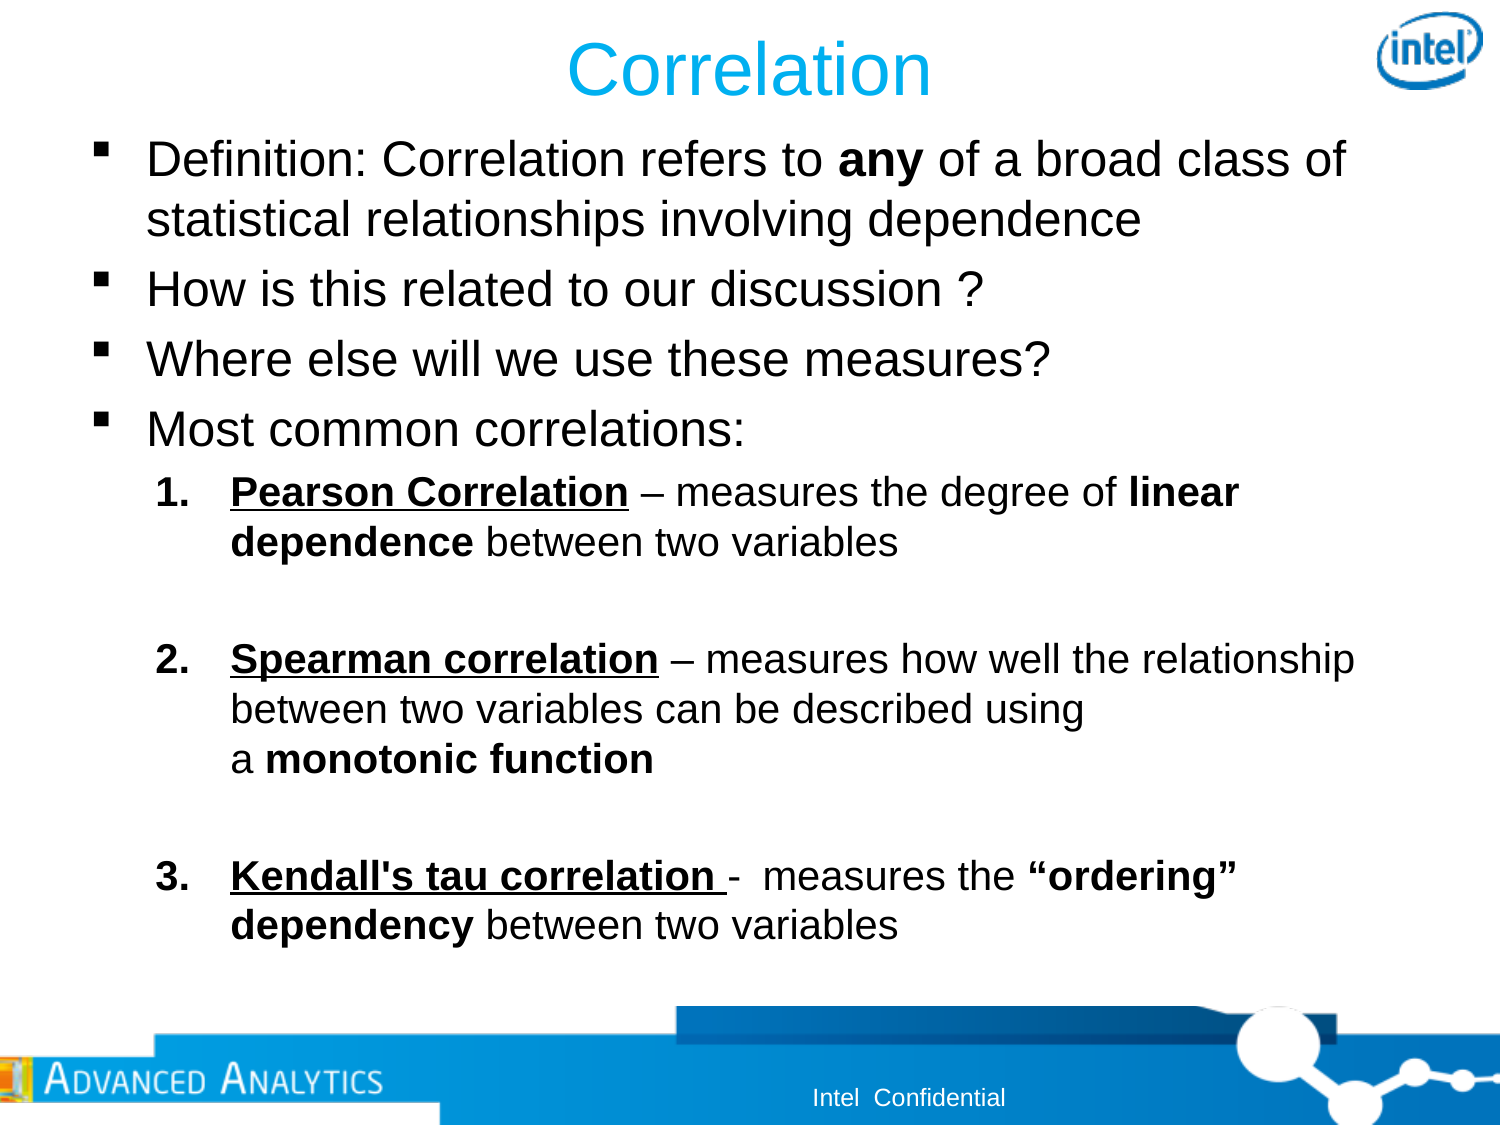

# Correlation
Definition: Correlation refers to any of a broad class of statistical relationships involving dependence
How is this related to our discussion ?
Where else will we use these measures?
Most common correlations:
Pearson Correlation – measures the degree of linear dependence between two variables

Spearman correlation – measures how well the relationship between two variables can be described using a monotonic function

Kendall's tau correlation -  measures the “ordering” dependency between two variables